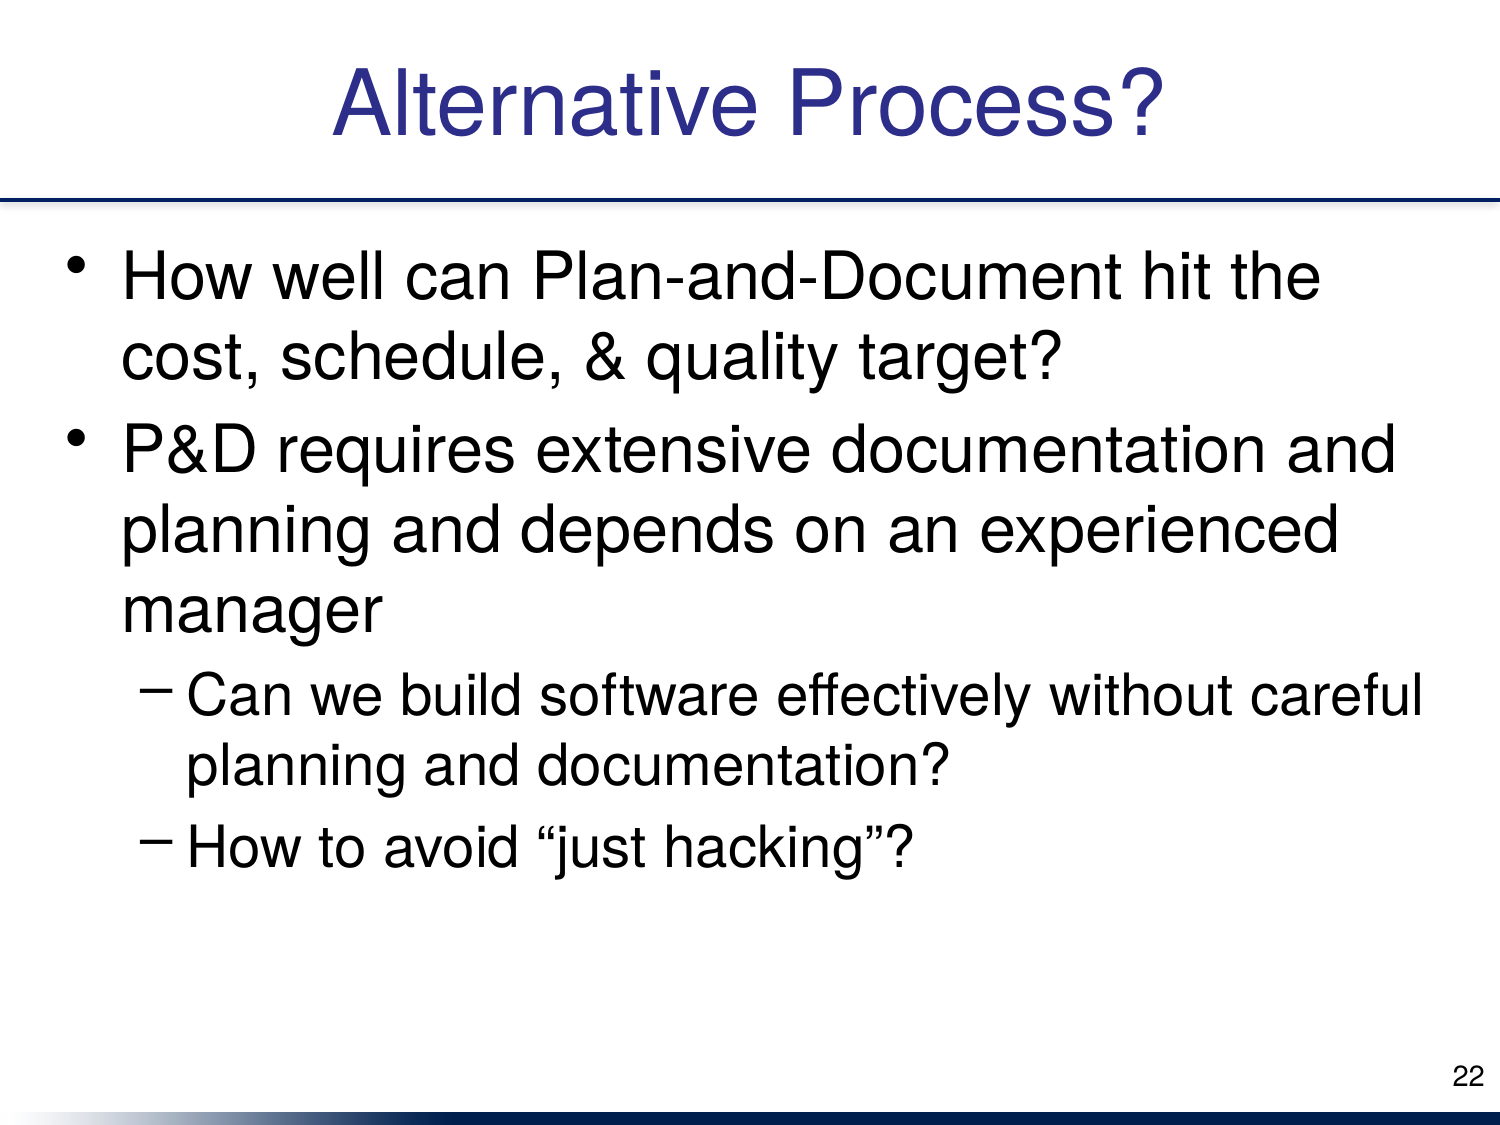

# Alternative Process?
How well can Plan-and-Document hit the cost, schedule, & quality target?
P&D requires extensive documentation and planning and depends on an experienced manager
Can we build software effectively without careful planning and documentation?
How to avoid “just hacking”?
22